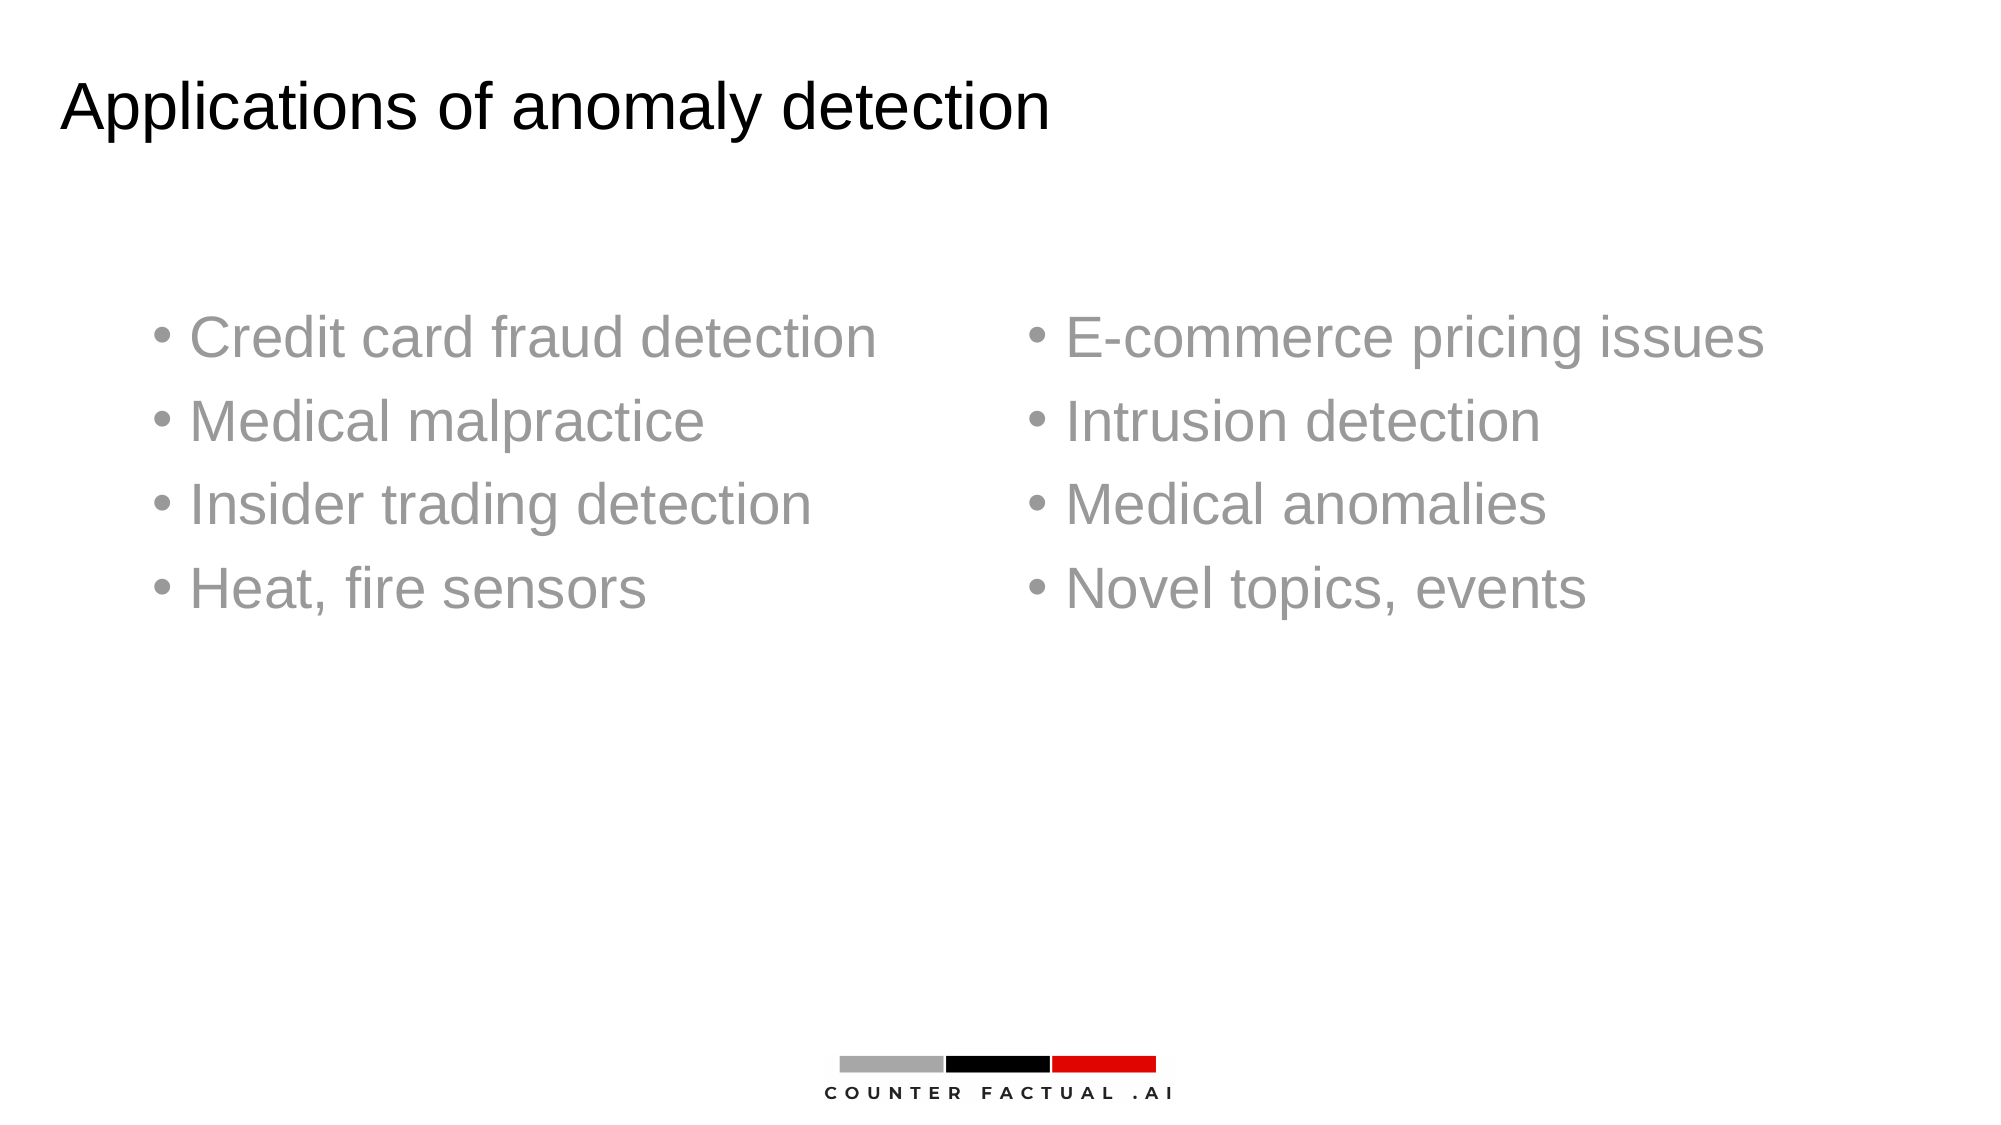

# Applications of anomaly detection
Credit card fraud detection
Medical malpractice
Insider trading detection
Heat, fire sensors

E-commerce pricing issues
Intrusion detection
Medical anomalies
Novel topics, events